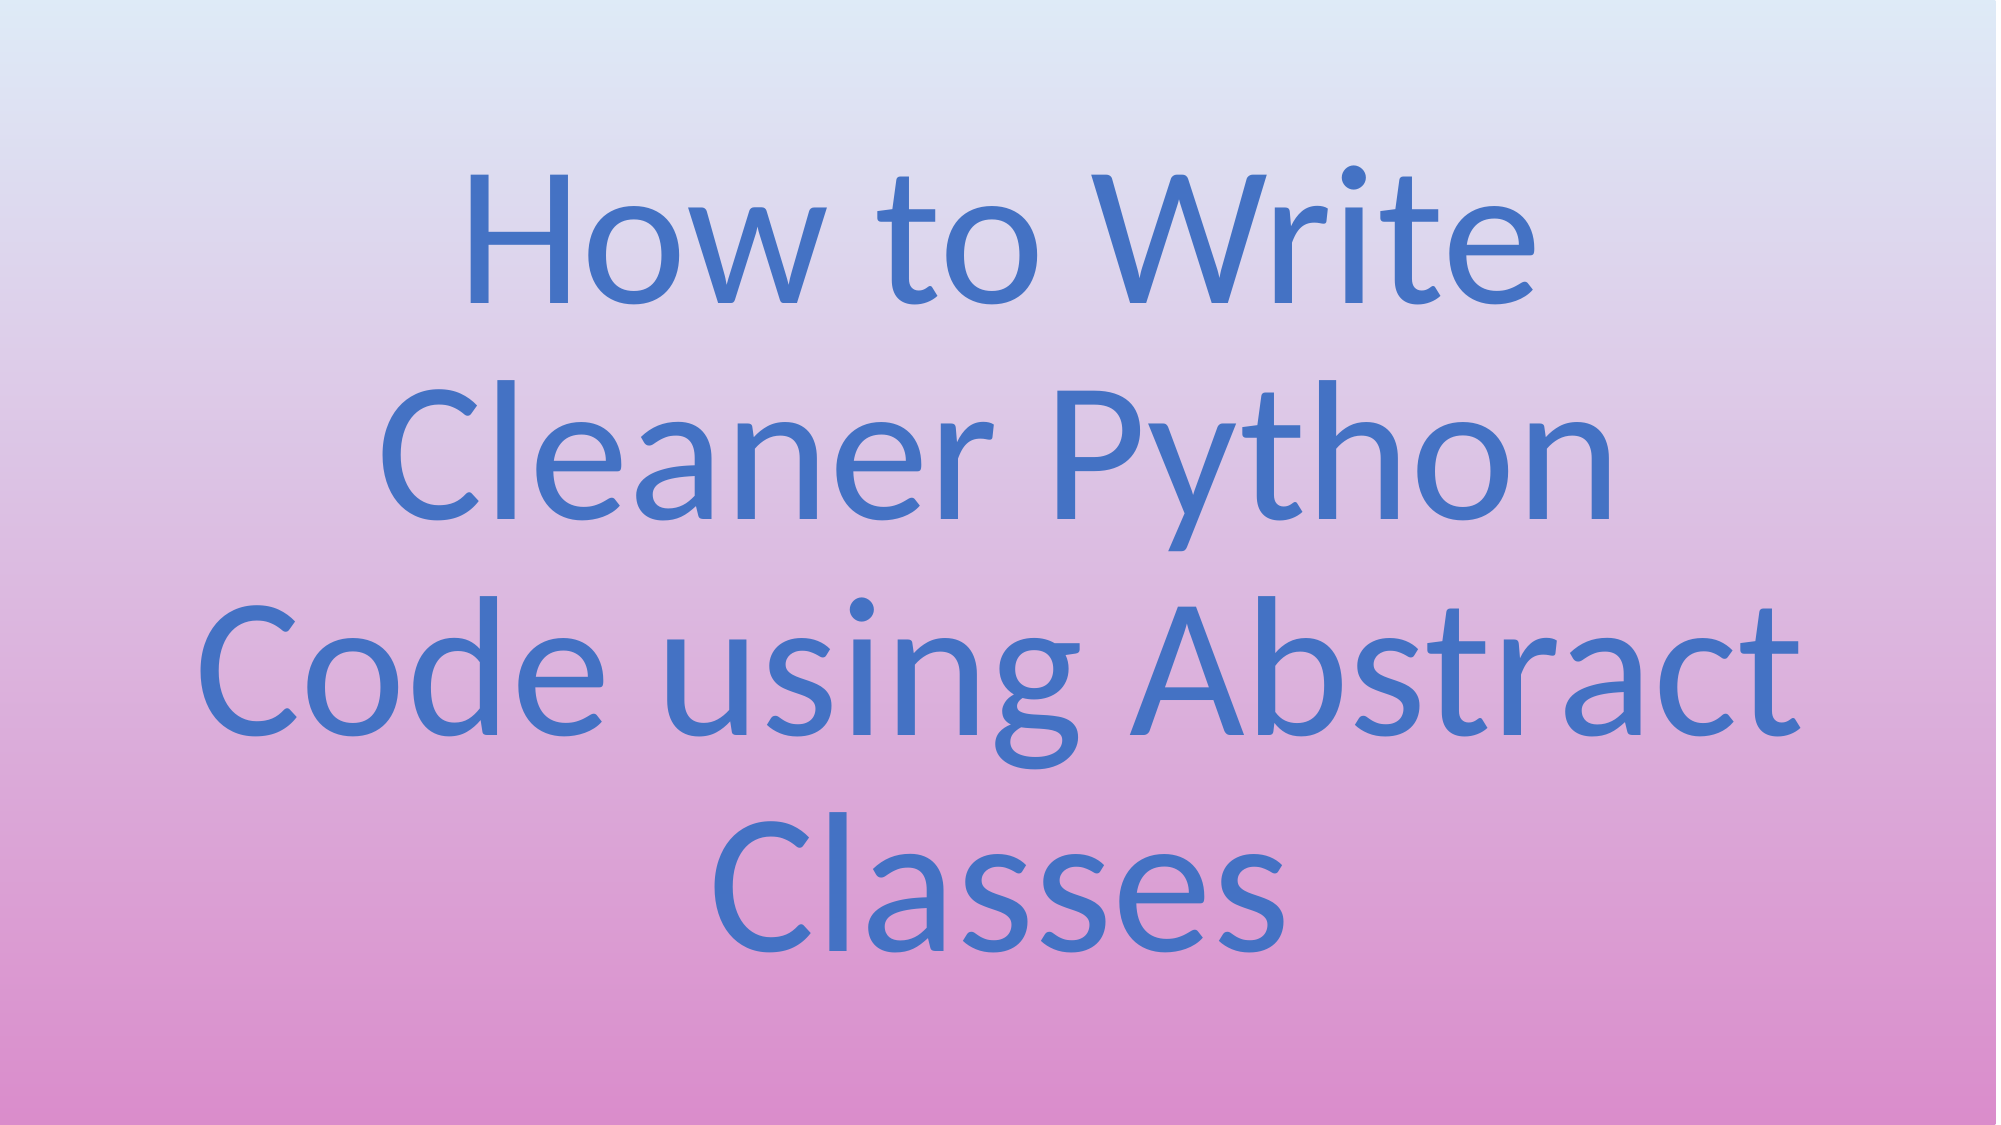

# How to Write Cleaner Python Code using Abstract Classes

391